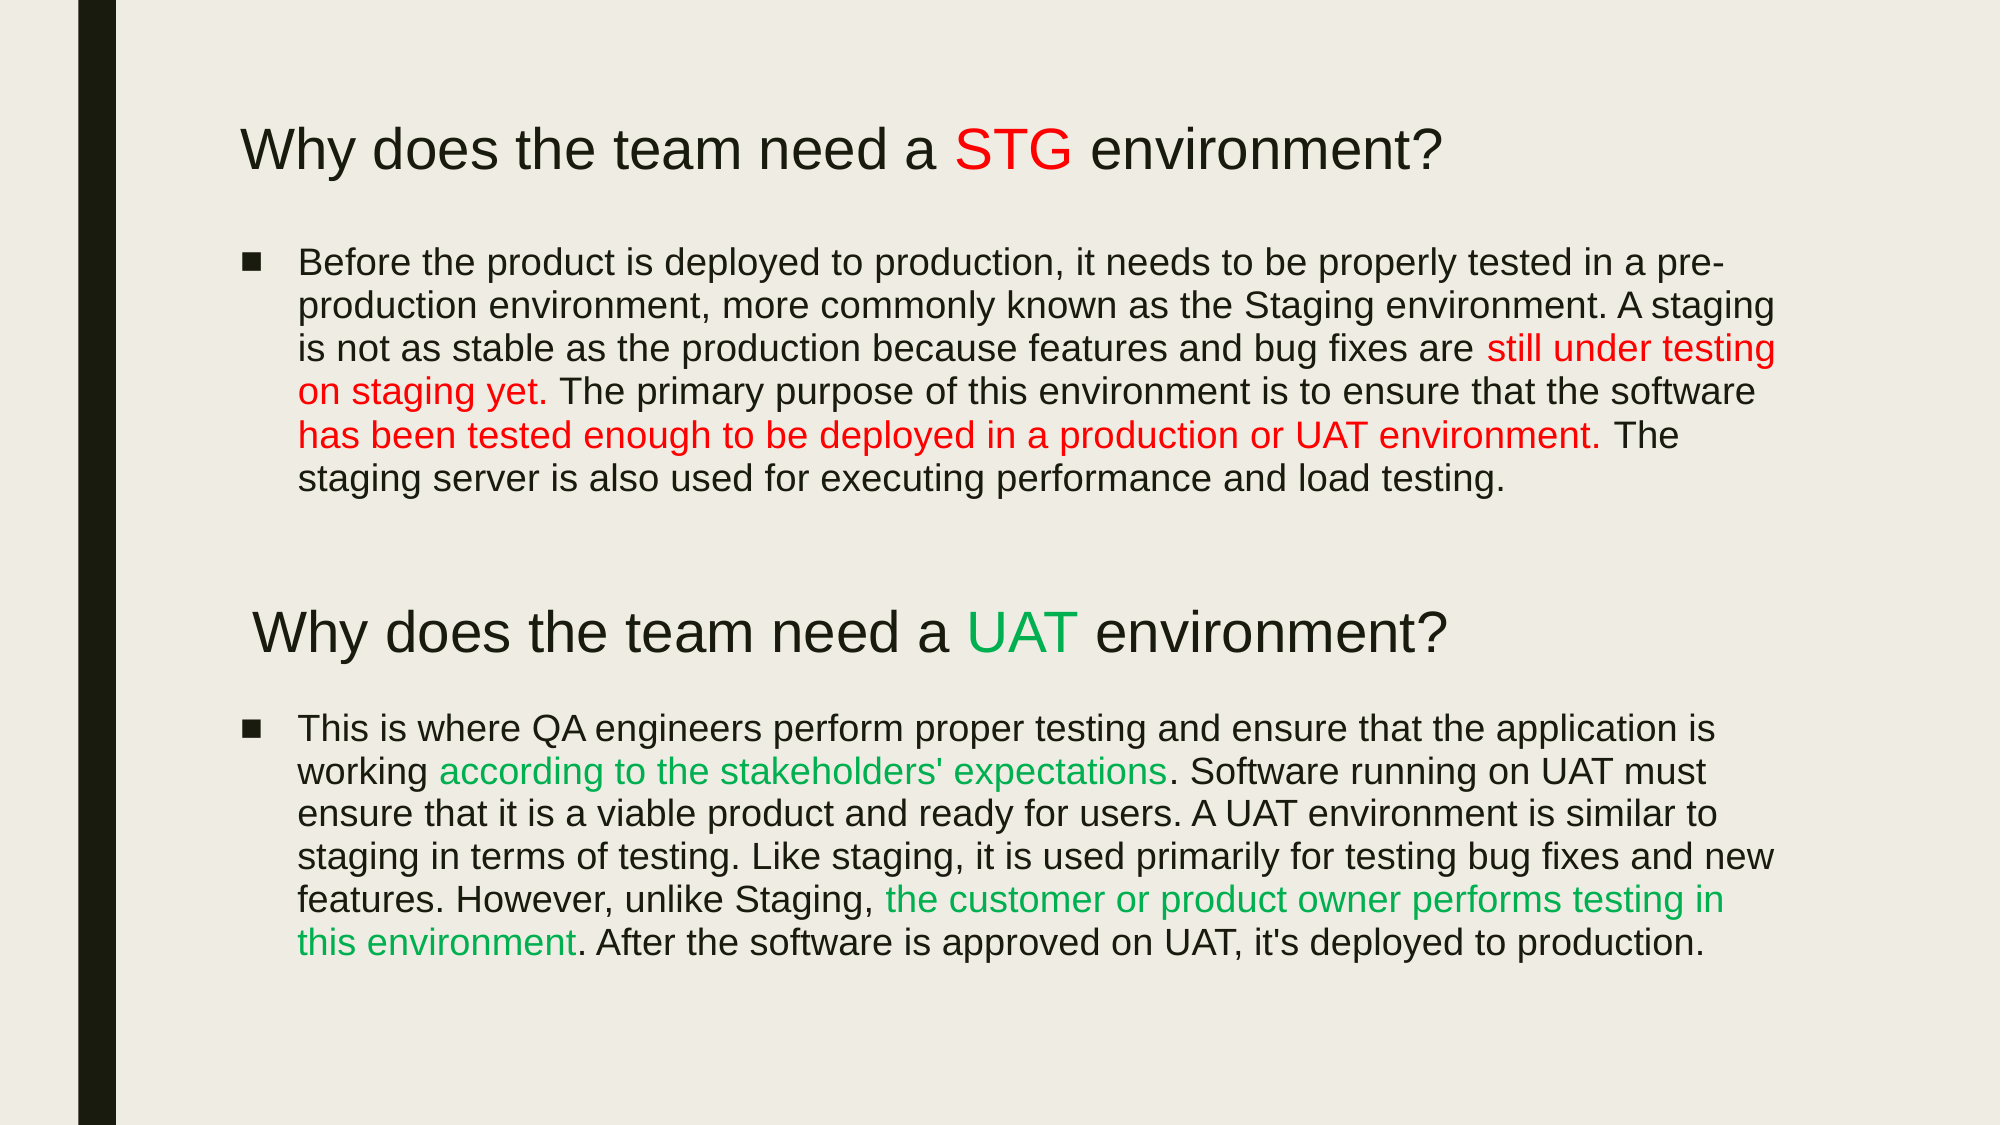

# Why does the team need a STG environment?
Before the product is deployed to production, it needs to be properly tested in a pre-production environment, more commonly known as the Staging environment. A staging is not as stable as the production because features and bug fixes are still under testing on staging yet. The primary purpose of this environment is to ensure that the software has been tested enough to be deployed in a production or UAT environment. The staging server is also used for executing performance and load testing.
Why does the team need a UAT environment?
This is where QA engineers perform proper testing and ensure that the application is working according to the stakeholders' expectations. Software running on UAT must ensure that it is a viable product and ready for users. A UAT environment is similar to staging in terms of testing. Like staging, it is used primarily for testing bug fixes and new features. However, unlike Staging, the customer or product owner performs testing in this environment. After the software is approved on UAT, it's deployed to production.